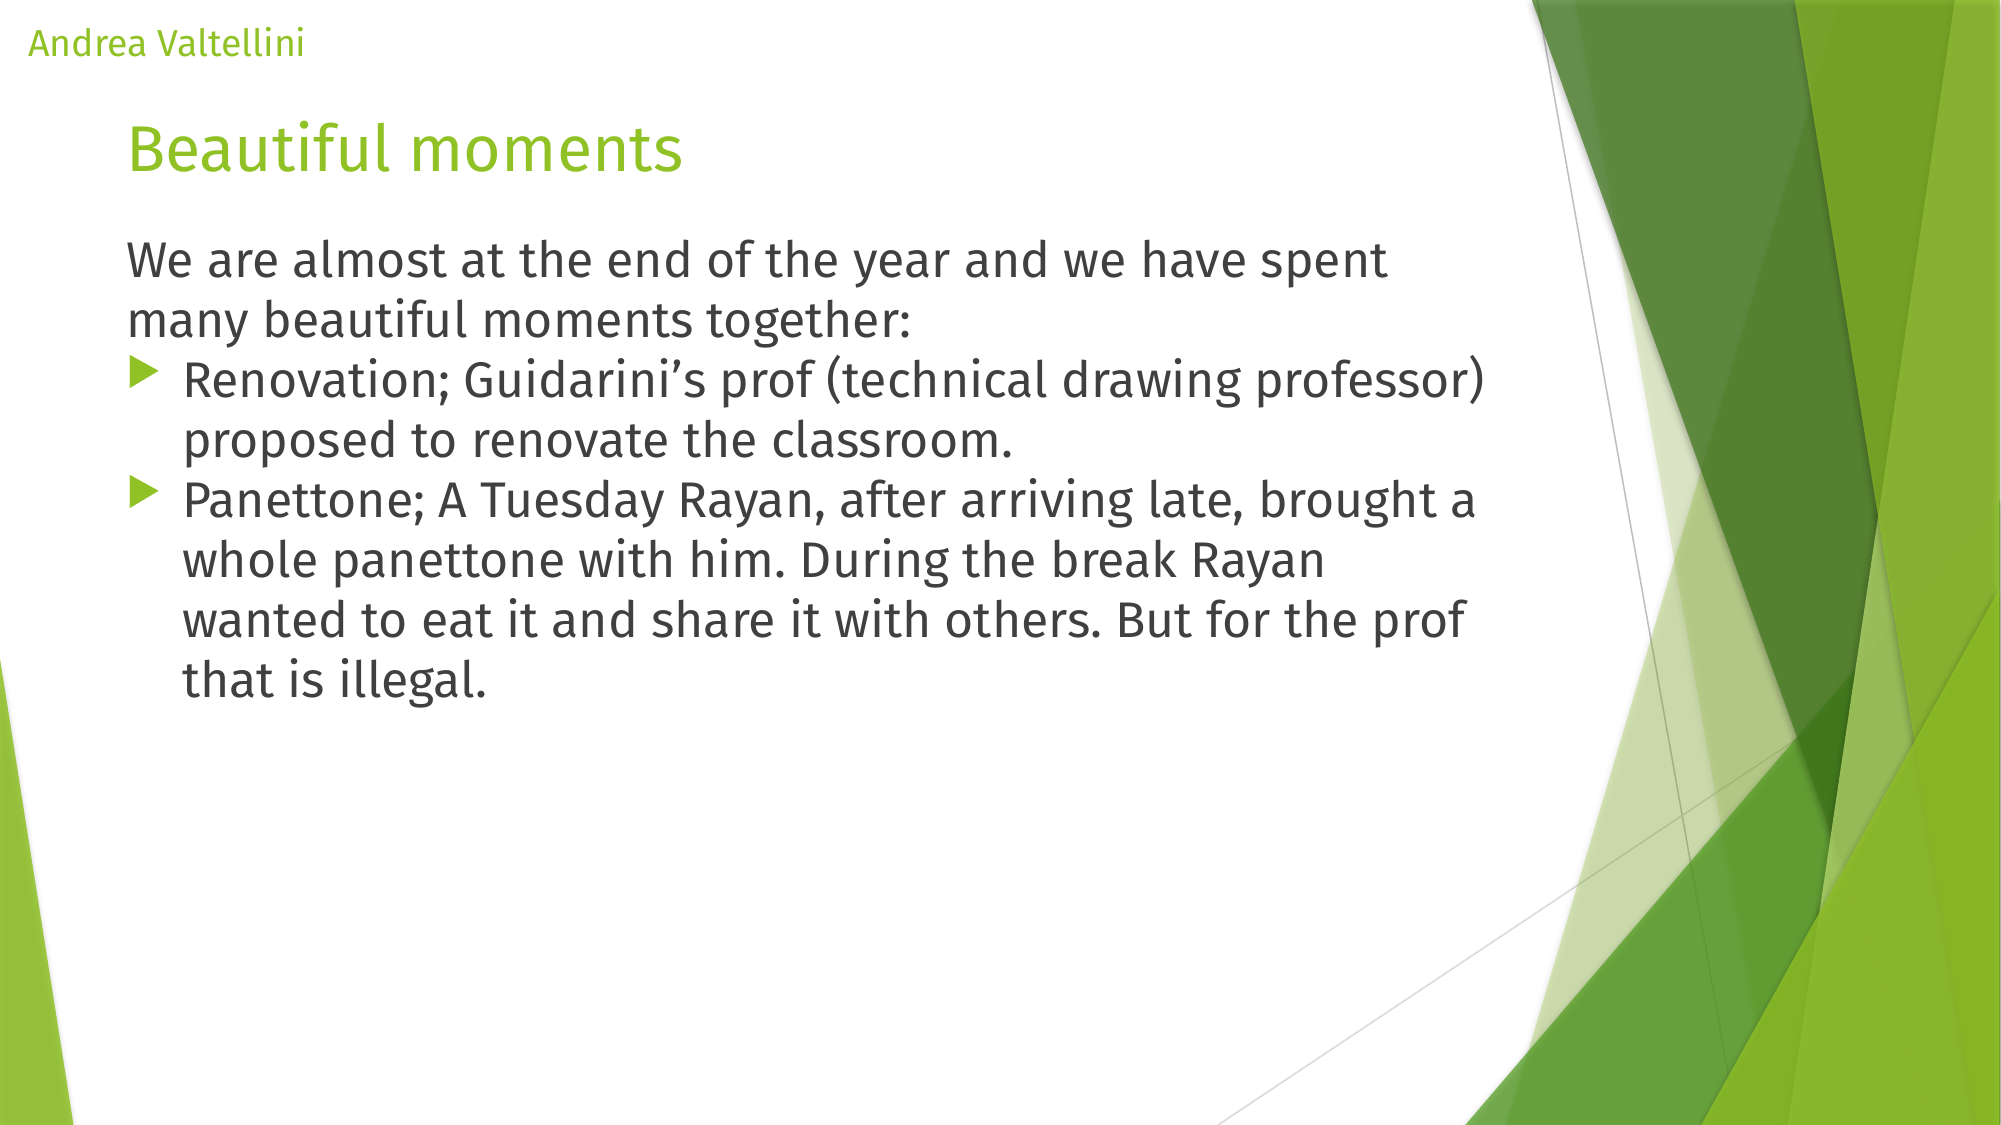

Andrea Valtellini
# Beautiful moments
We are almost at the end of the year and we have spent many beautiful moments together:
Renovation; Guidarini’s prof (technical drawing professor) proposed to renovate the classroom.
Panettone; A Tuesday Rayan, after arriving late, brought a whole panettone with him. During the break Rayan wanted to eat it and share it with others. But for the prof that is illegal.